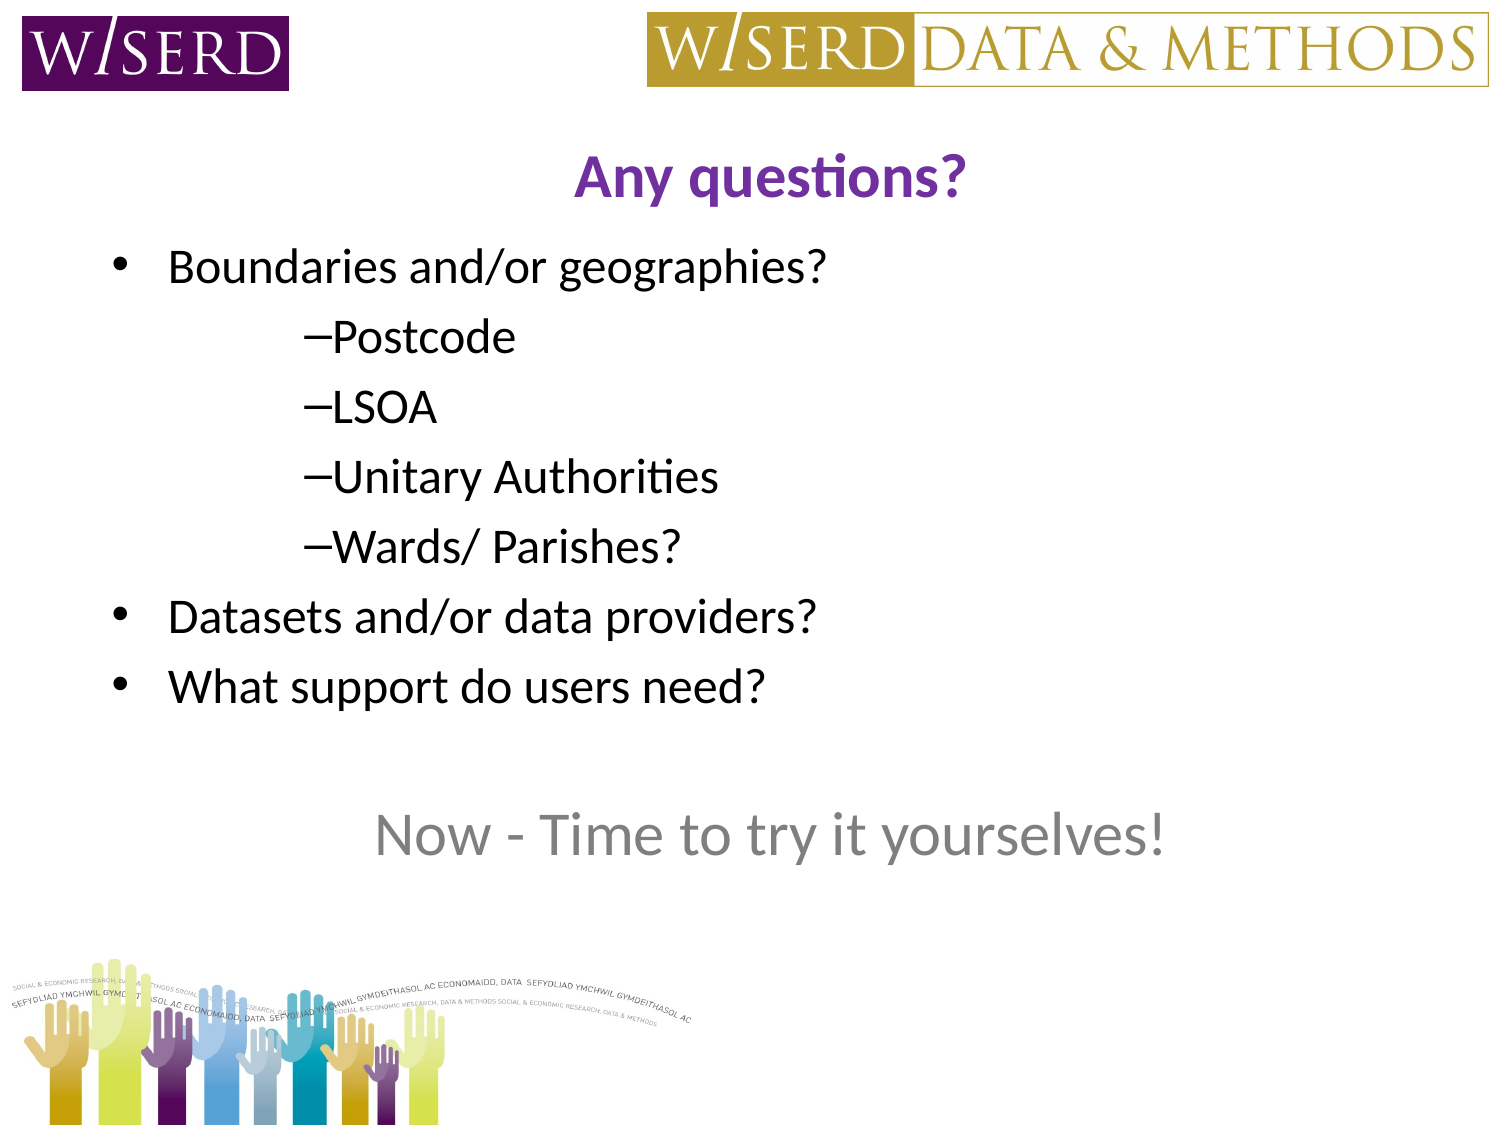

# Any questions?
Boundaries and/or geographies?
Postcode
LSOA
Unitary Authorities
Wards/ Parishes?
Datasets and/or data providers?
What support do users need?

Now - Time to try it yourselves!